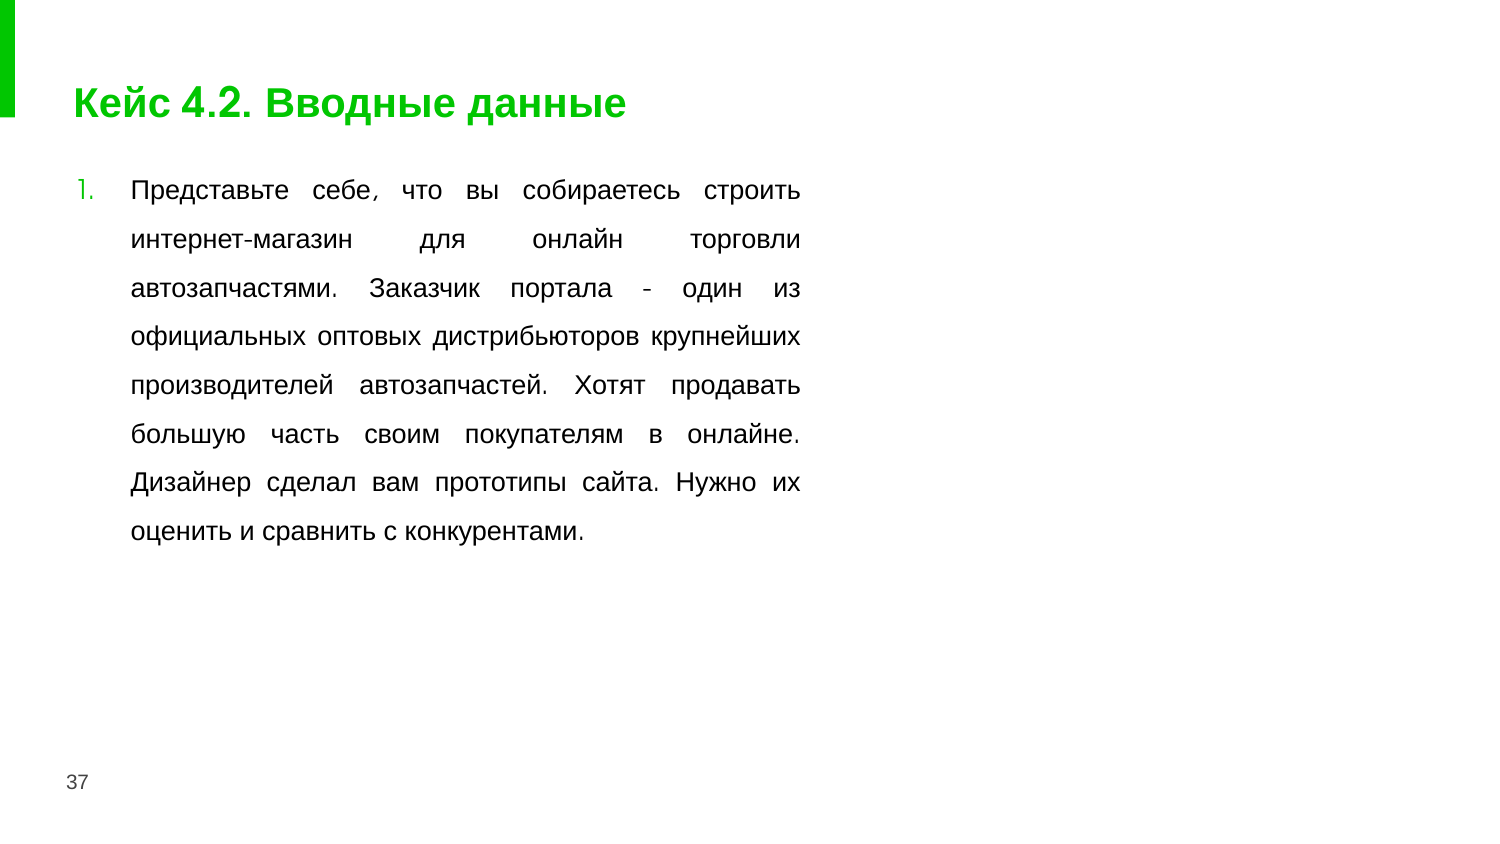

# Кейс 4.2. Вводные данные
Представьте себе, что вы собираетесь строить интернет-магазин для онлайн торговли автозапчастями. Заказчик портала - один из официальных оптовых дистрибьюторов крупнейших производителей автозапчастей. Хотят продавать большую часть своим покупателям в онлайне. Дизайнер сделал вам прототипы сайта. Нужно их оценить и сравнить с конкурентами.

37